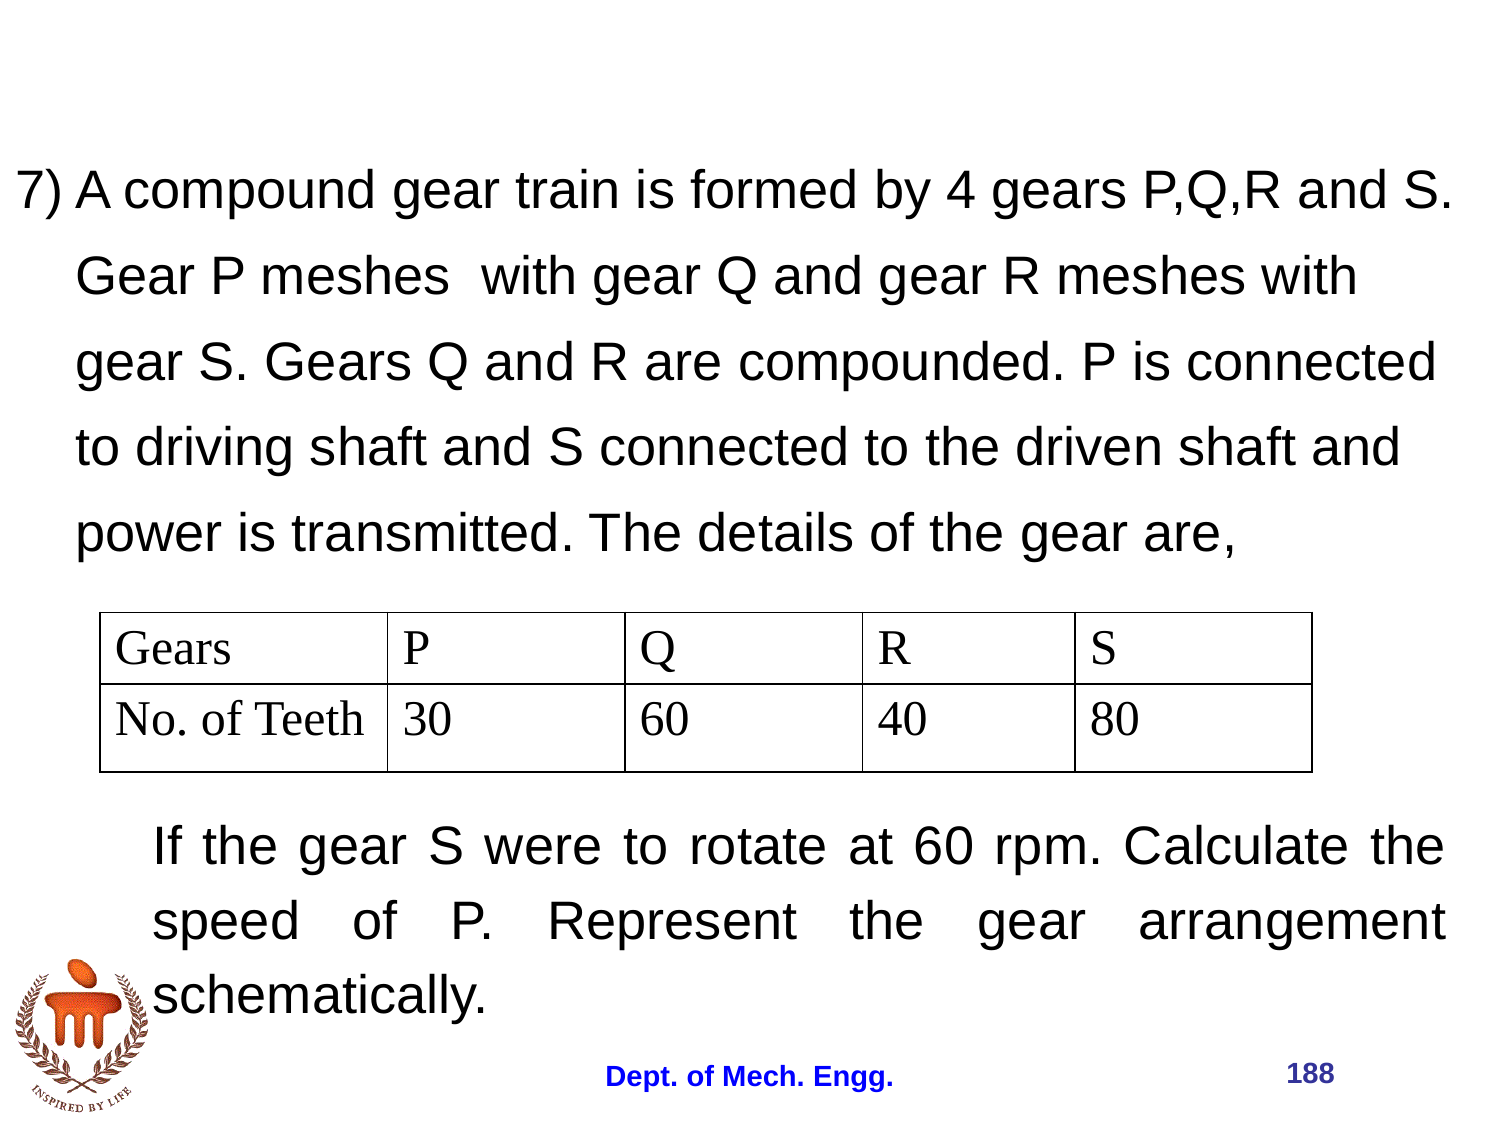

7) A compound gear train is formed by 4 gears P,Q,R and S.
    Gear P meshes  with gear Q and gear R meshes with
    gear S. Gears Q and R are compounded. P is connected
    to driving shaft and S connected to the driven shaft and
    power is transmitted. The details of the gear are,
| Gears | P | Q | R | S |
| --- | --- | --- | --- | --- |
| No. of Teeth | 30 | 60 | 40 | 80 |
If the gear S were to rotate at 60 rpm. Calculate the speed of P. Represent the gear arrangement schematically.
188
Dept. of Mech. Engg.